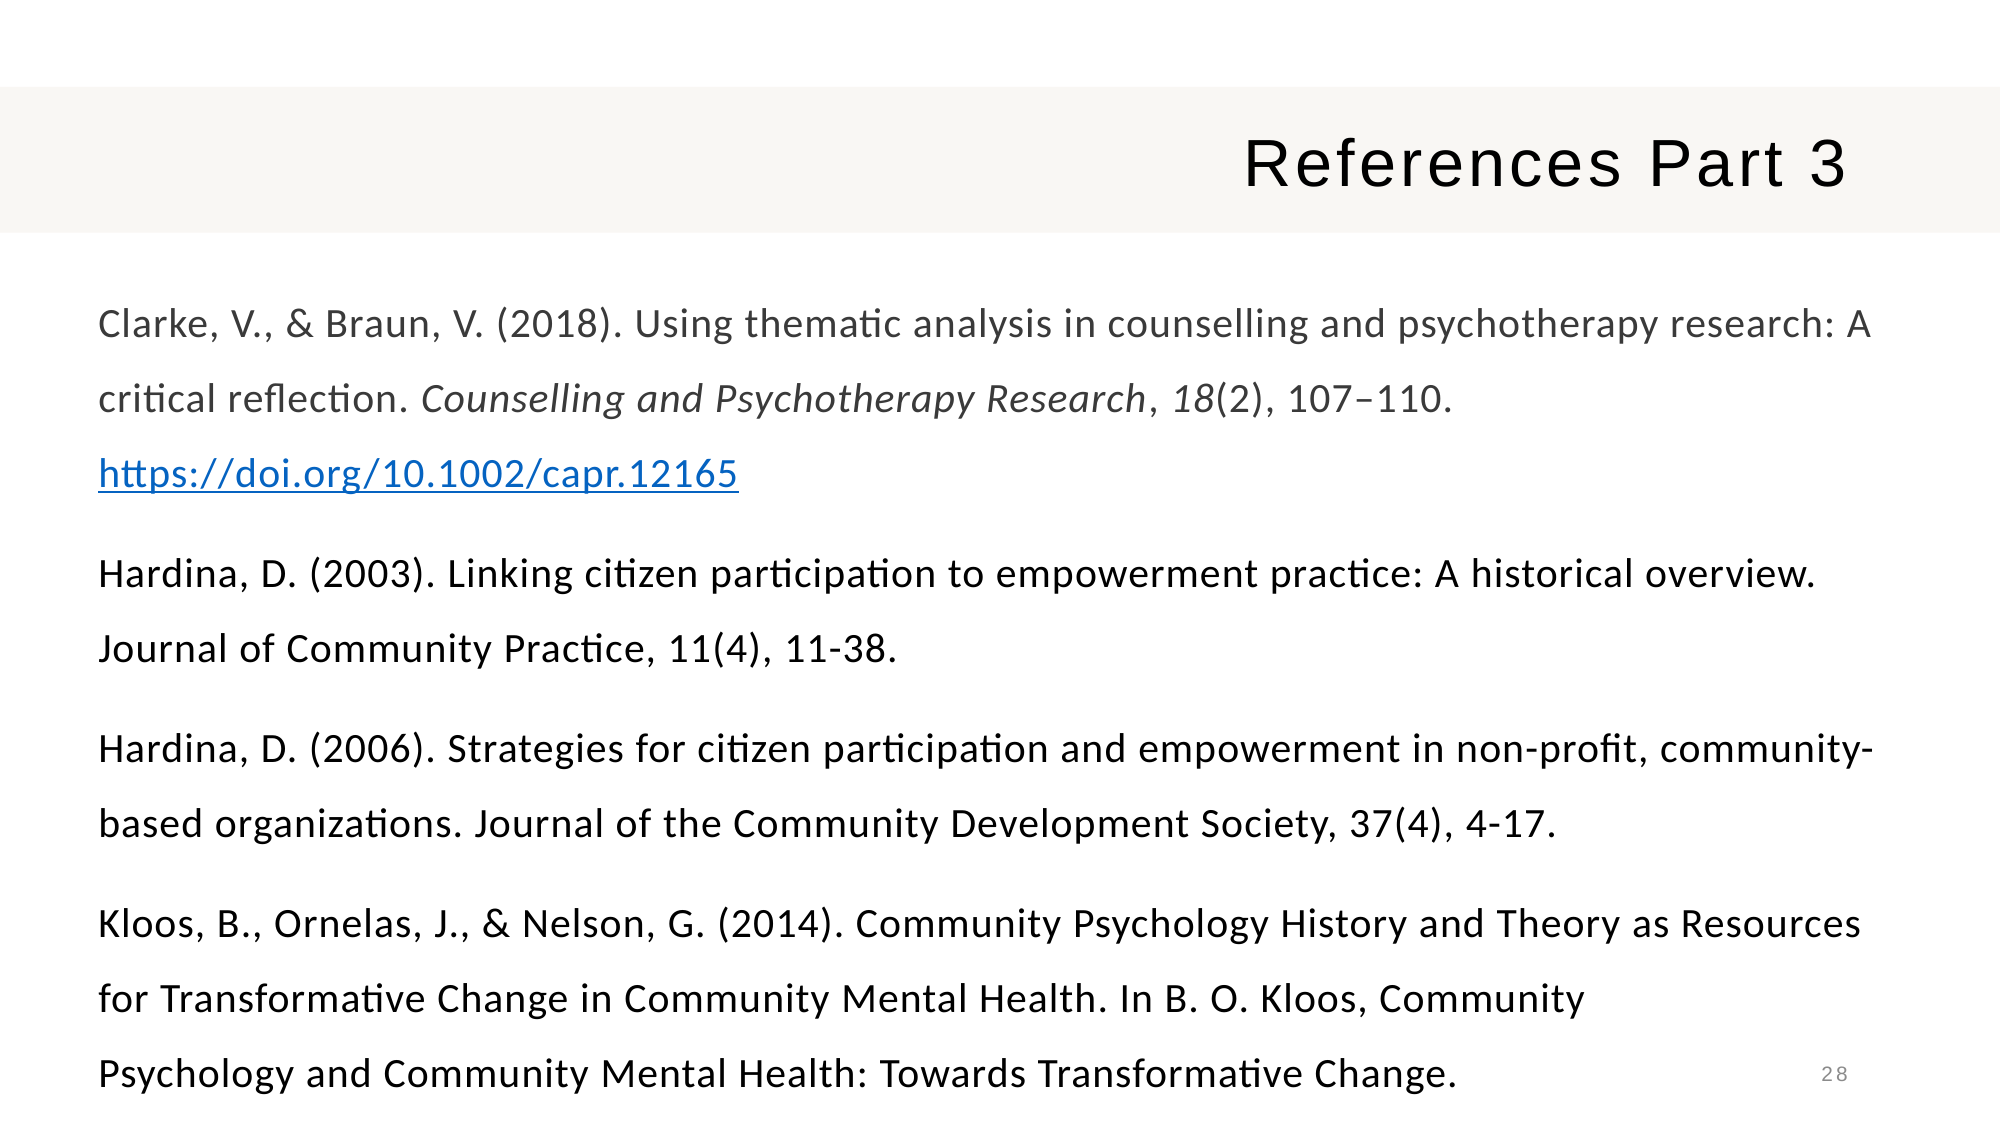

# References Part 3
Clarke, V., & Braun, V. (2018). Using thematic analysis in counselling and psychotherapy research: A 	critical reflection. Counselling and Psychotherapy Research, 18(2), 107–110. 	https://doi.org/10.1002/capr.12165
Hardina, D. (2003). Linking citizen participation to empowerment practice: A historical overview. 	Journal of Community Practice, 11(4), 11-38.
Hardina, D. (2006). Strategies for citizen participation and empowerment in non-profit, community-	based organizations. Journal of the Community Development Society, 37(4), 4-17.
Kloos, B., Ornelas, J., & Nelson, G. (2014). Community Psychology History and Theory as Resources 	for Transformative Change in Community Mental Health. In B. O. Kloos, Community 	Psychology and Community Mental Health: Towards Transformative Change.
28